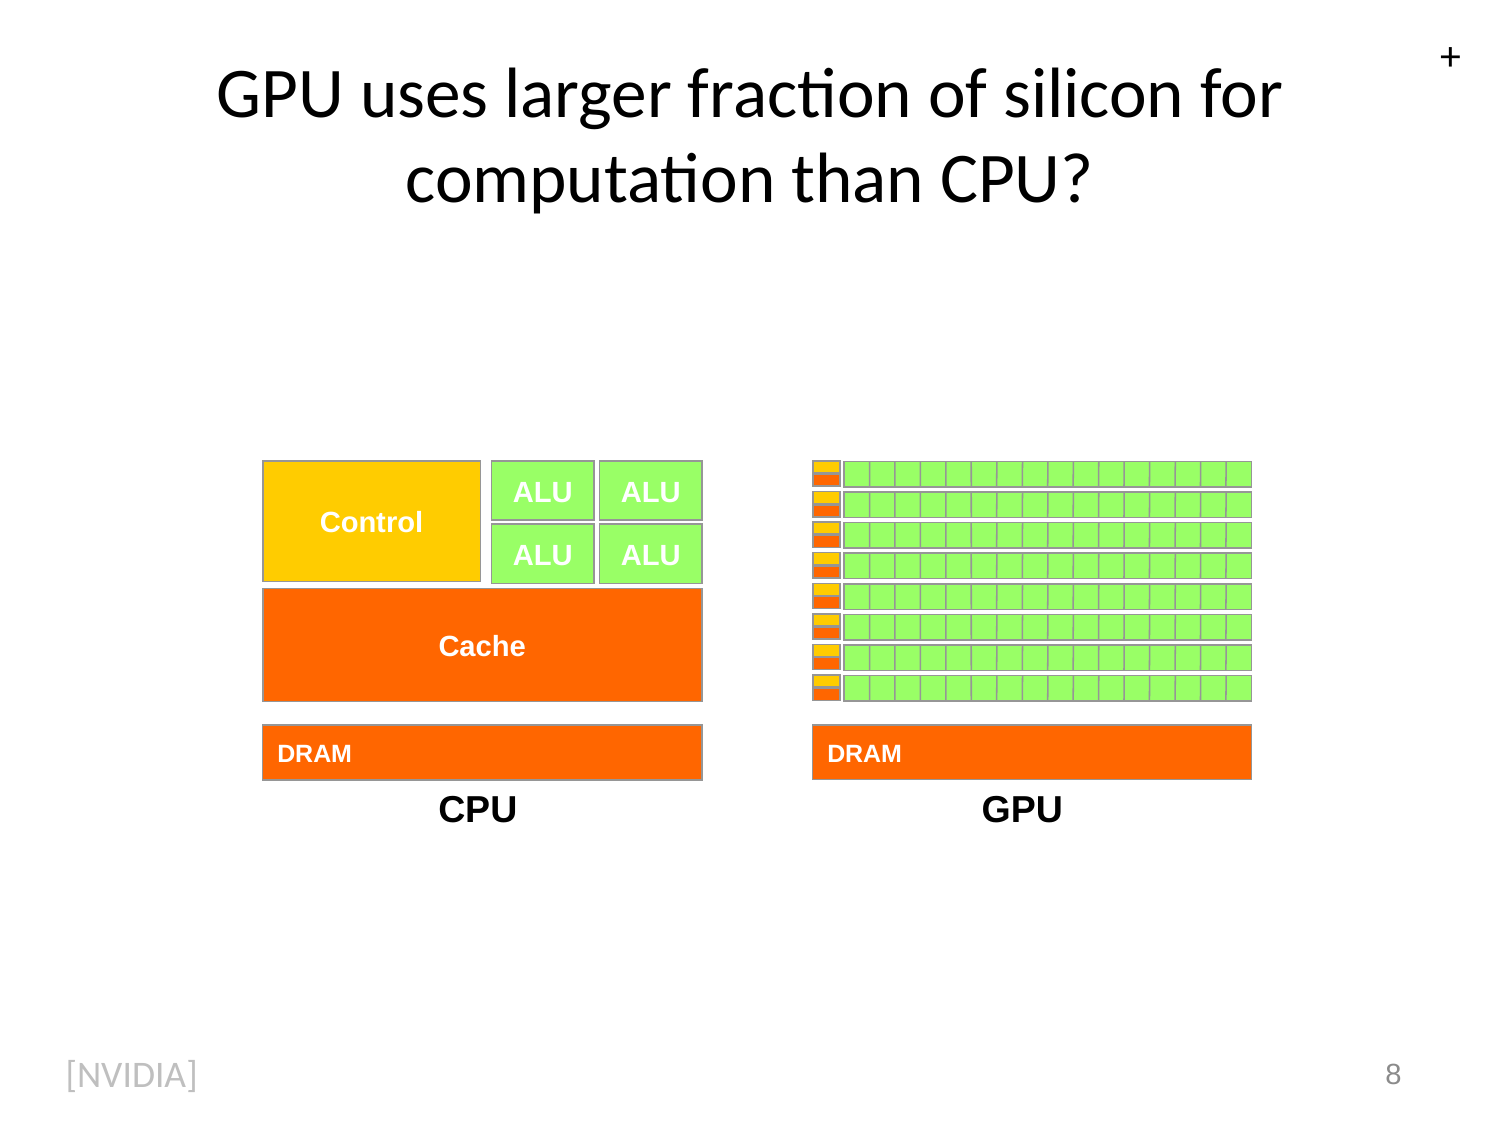

+
# GPU uses larger fraction of silicon for computation than CPU?
Control
ALU
ALU
ALU
ALU
Cache
DRAM

DRAM
CPU
GPU
[NVIDIA]
8